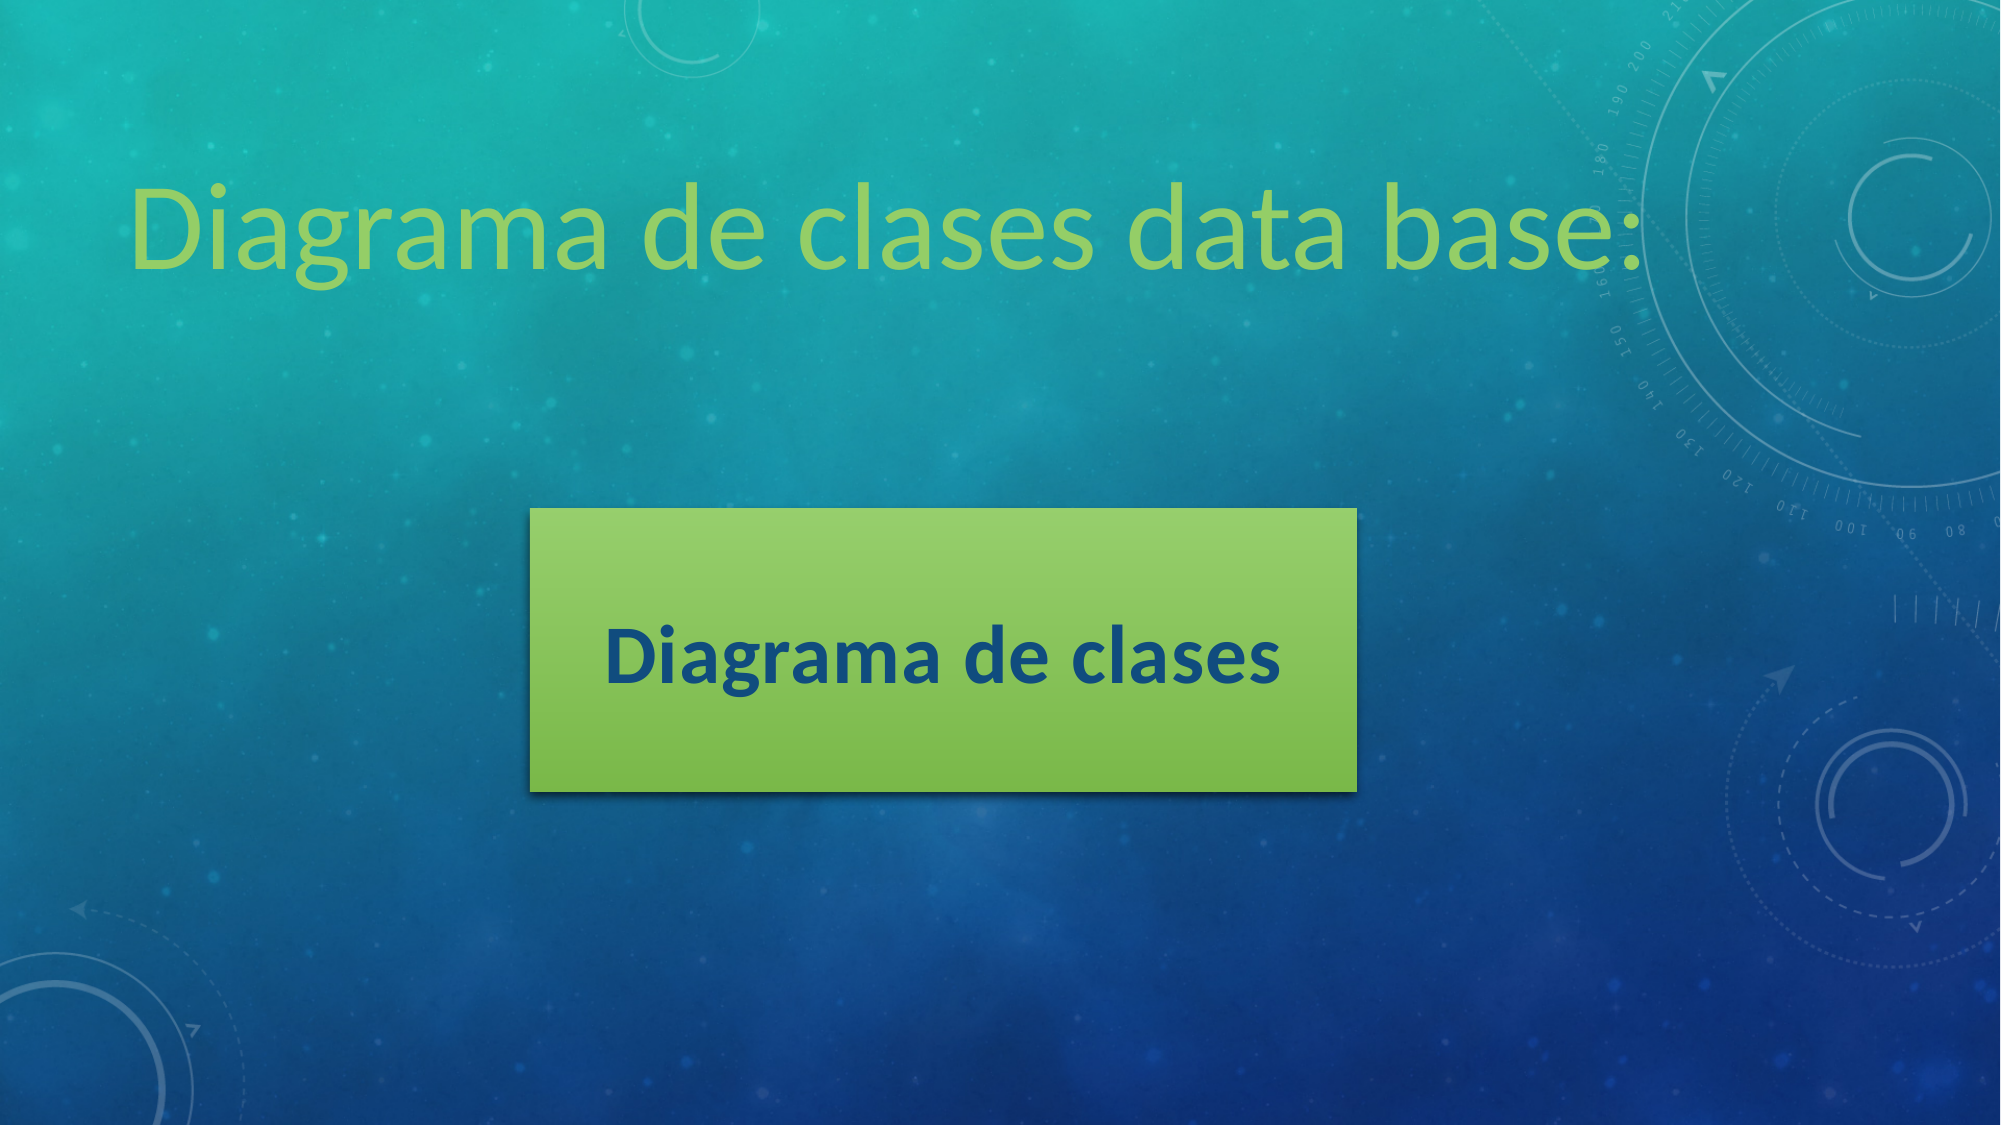

# Diagrama de clases data base:
Diagrama de clases